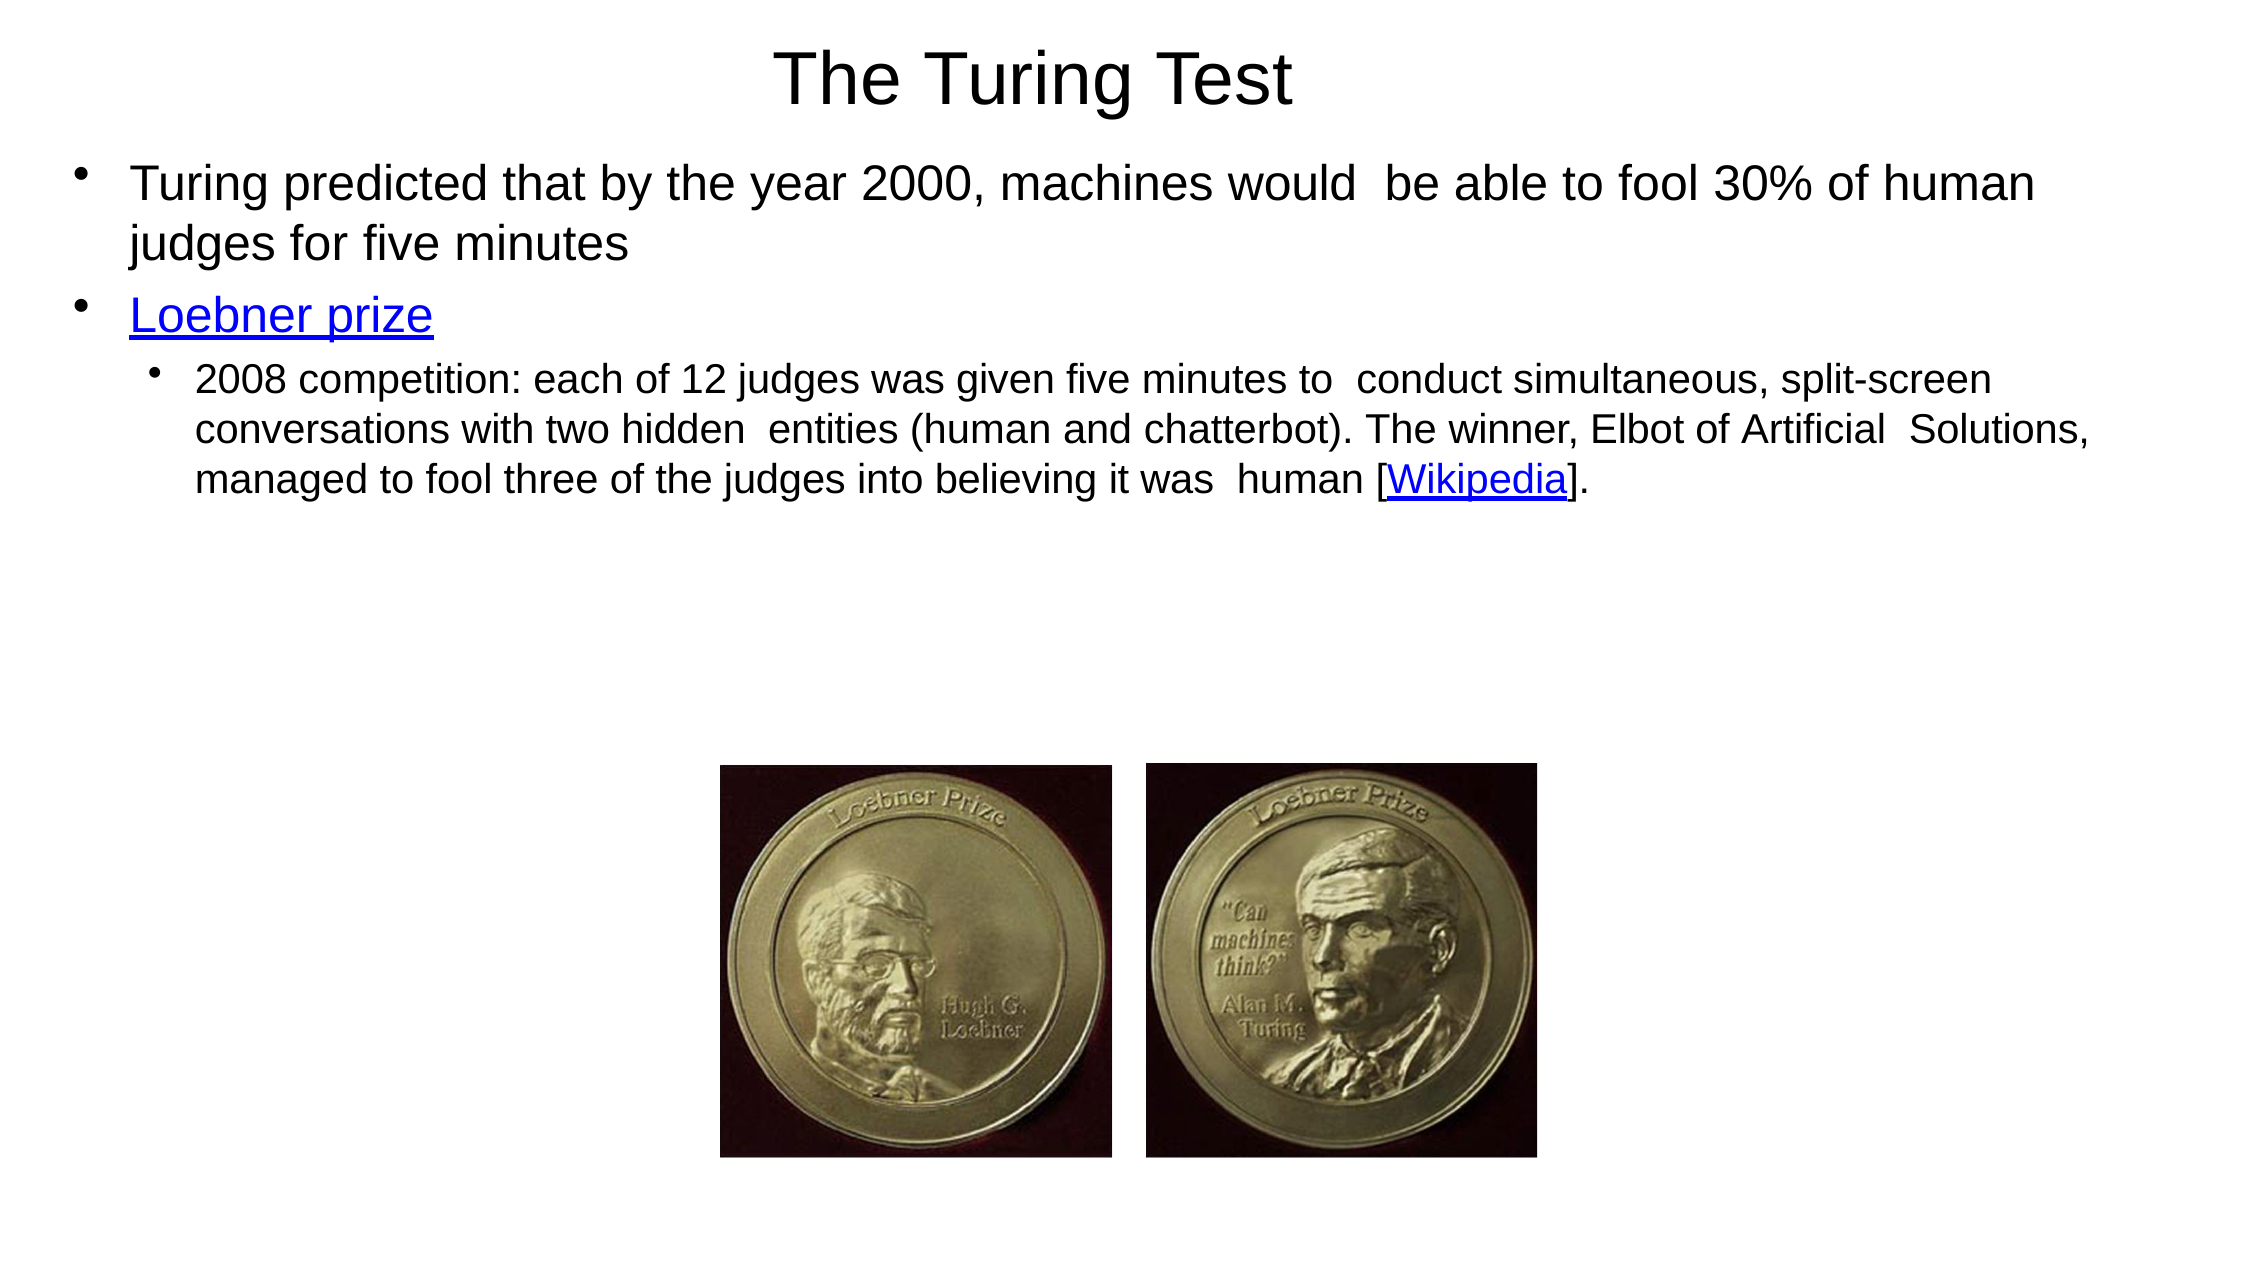

# The Turing Test
Turing predicted that by the year 2000, machines would  be able to fool 30% of human judges for five minutes
Loebner prize
2008 competition: each of 12 judges was given five minutes to  conduct simultaneous, split-screen conversations with two hidden  entities (human and chatterbot). The winner, Elbot of Artificial  Solutions, managed to fool three of the judges into believing it was  human [Wikipedia].